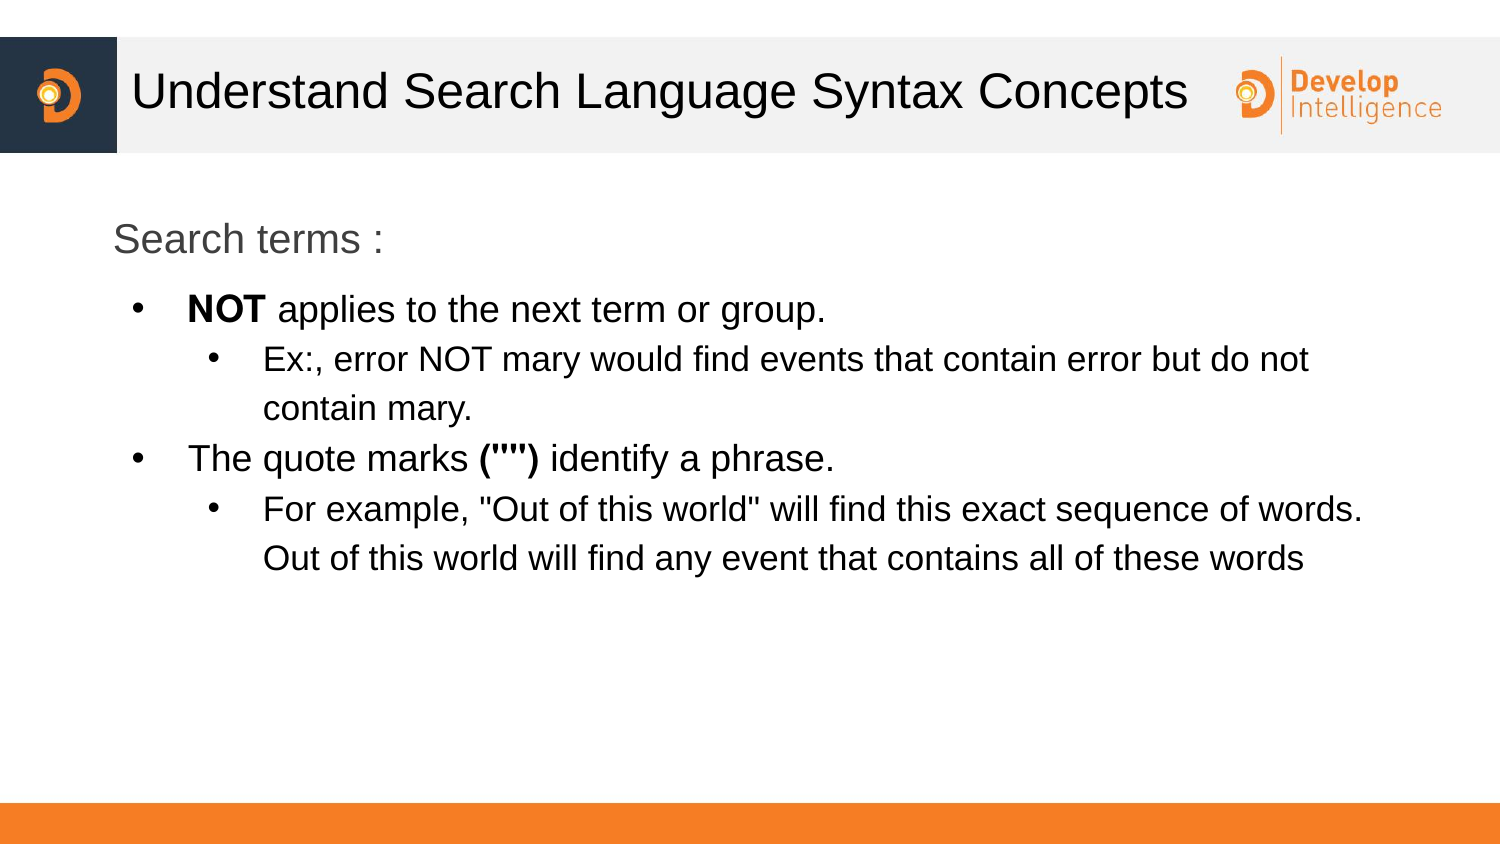

# Understand Search Language Syntax Concepts
Search terms :
NOT applies to the next term or group.
Ex:, error NOT mary would find events that contain error but do not contain mary.
The quote marks ("") identify a phrase.
For example, "Out of this world" will find this exact sequence of words. Out of this world will find any event that contains all of these words